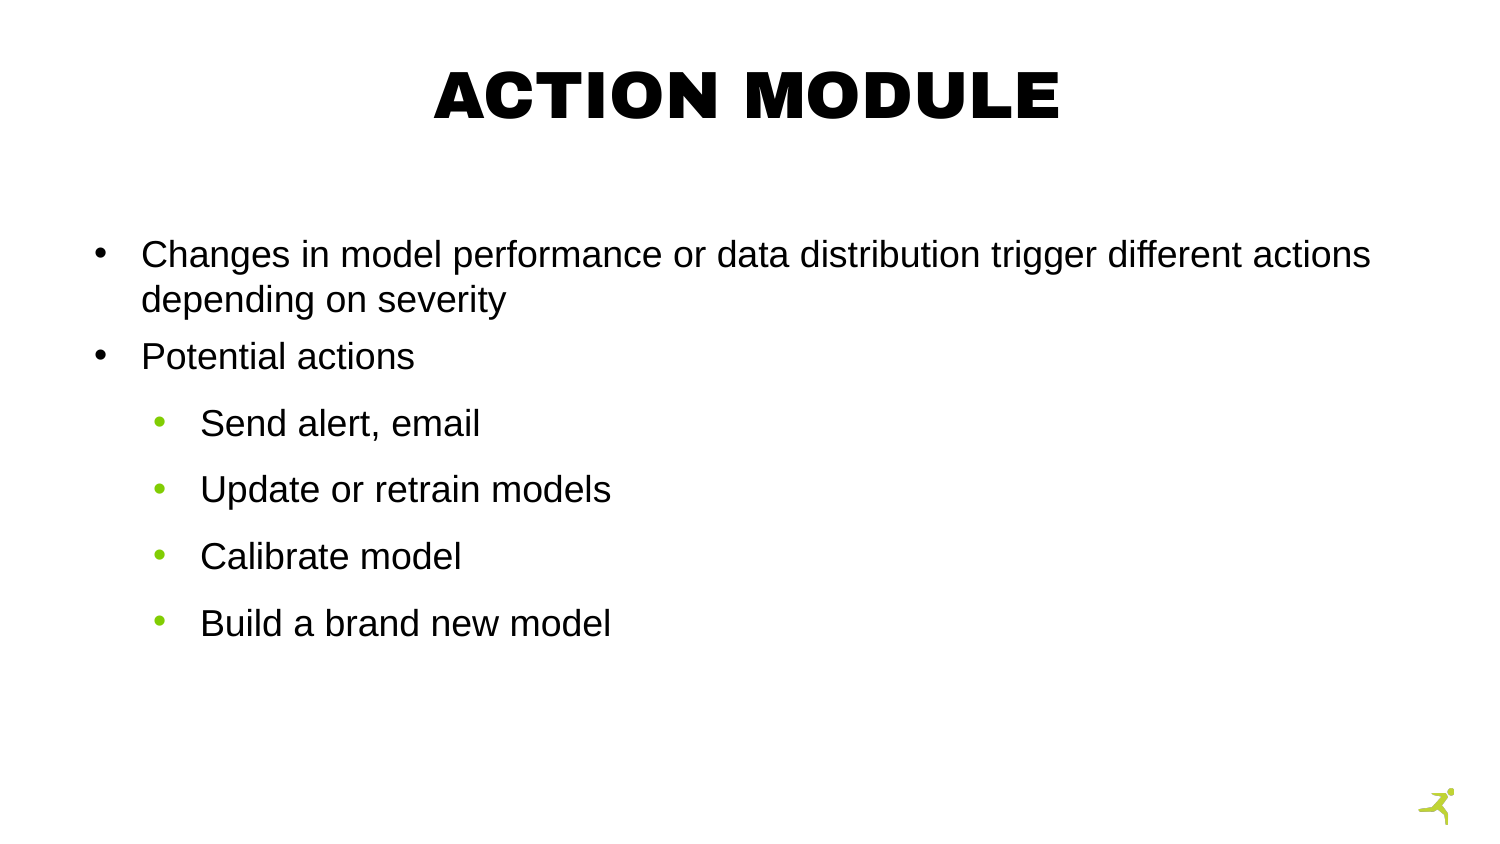

# Action Module

Changes in model performance or data distribution trigger different actions depending on severity
Potential actions
Send alert, email
Update or retrain models
Calibrate model
Build a brand new model